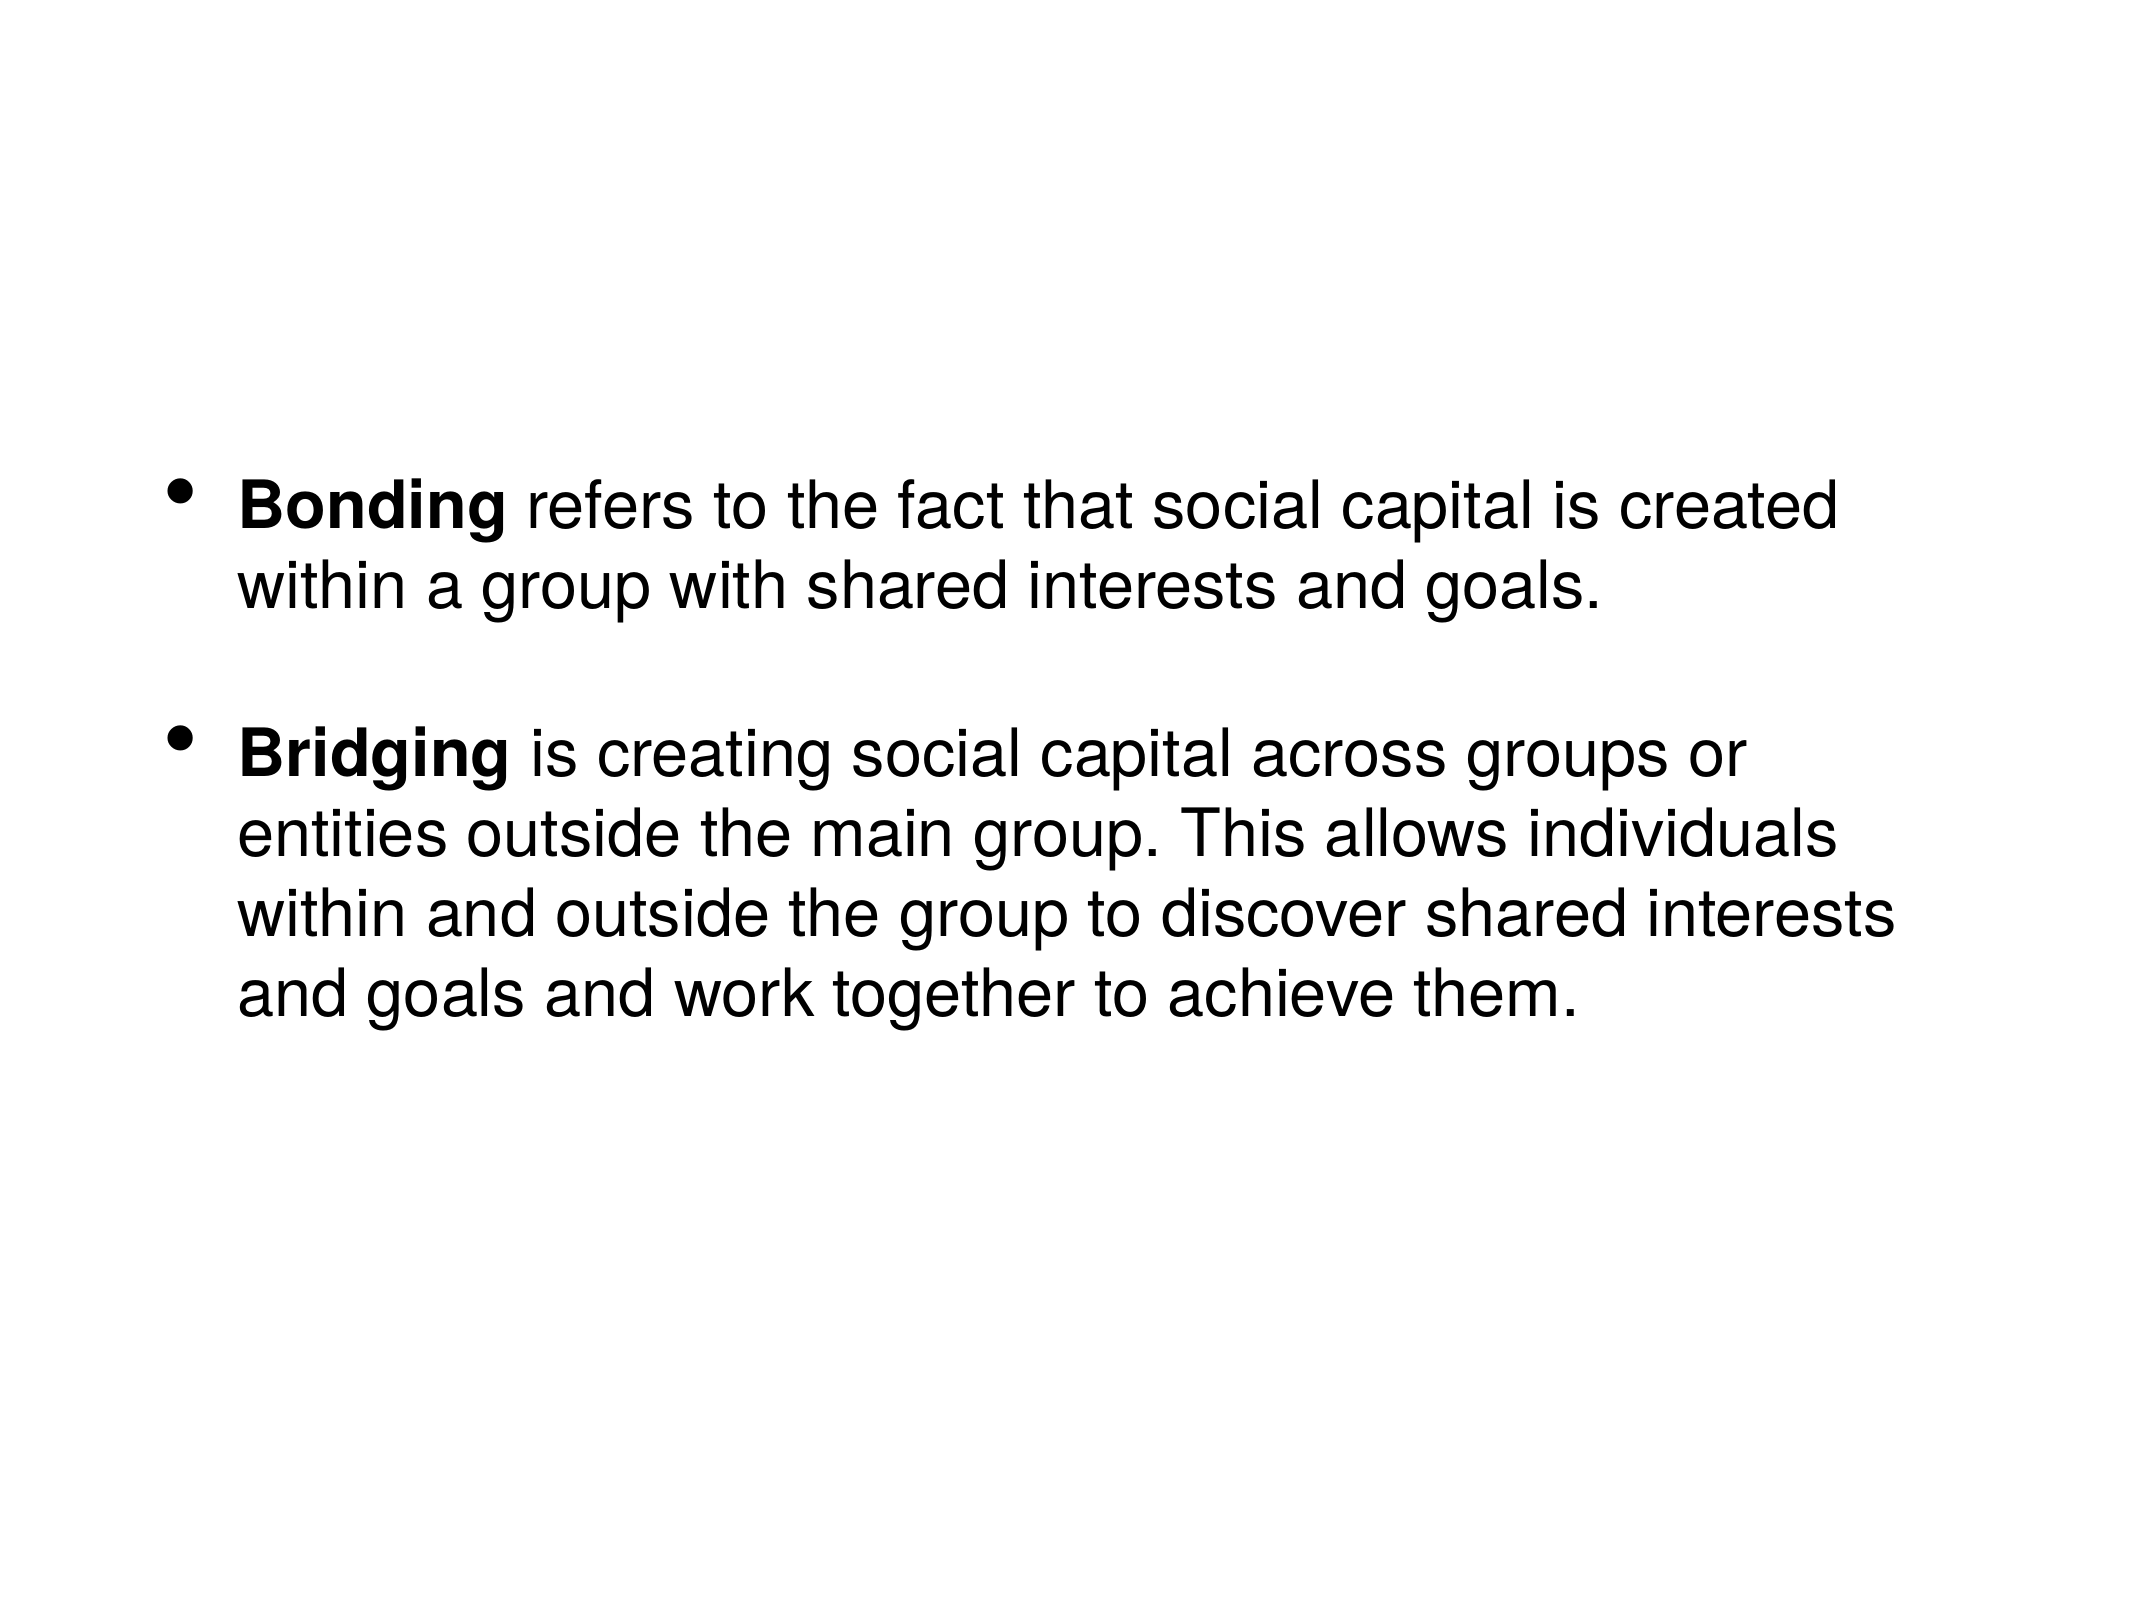

Bonding refers to the fact that social capital is created within a group with shared interests and goals.
Bridging is creating social capital across groups or entities outside the main group. This allows individuals within and outside the group to discover shared interests and goals and work together to achieve them.